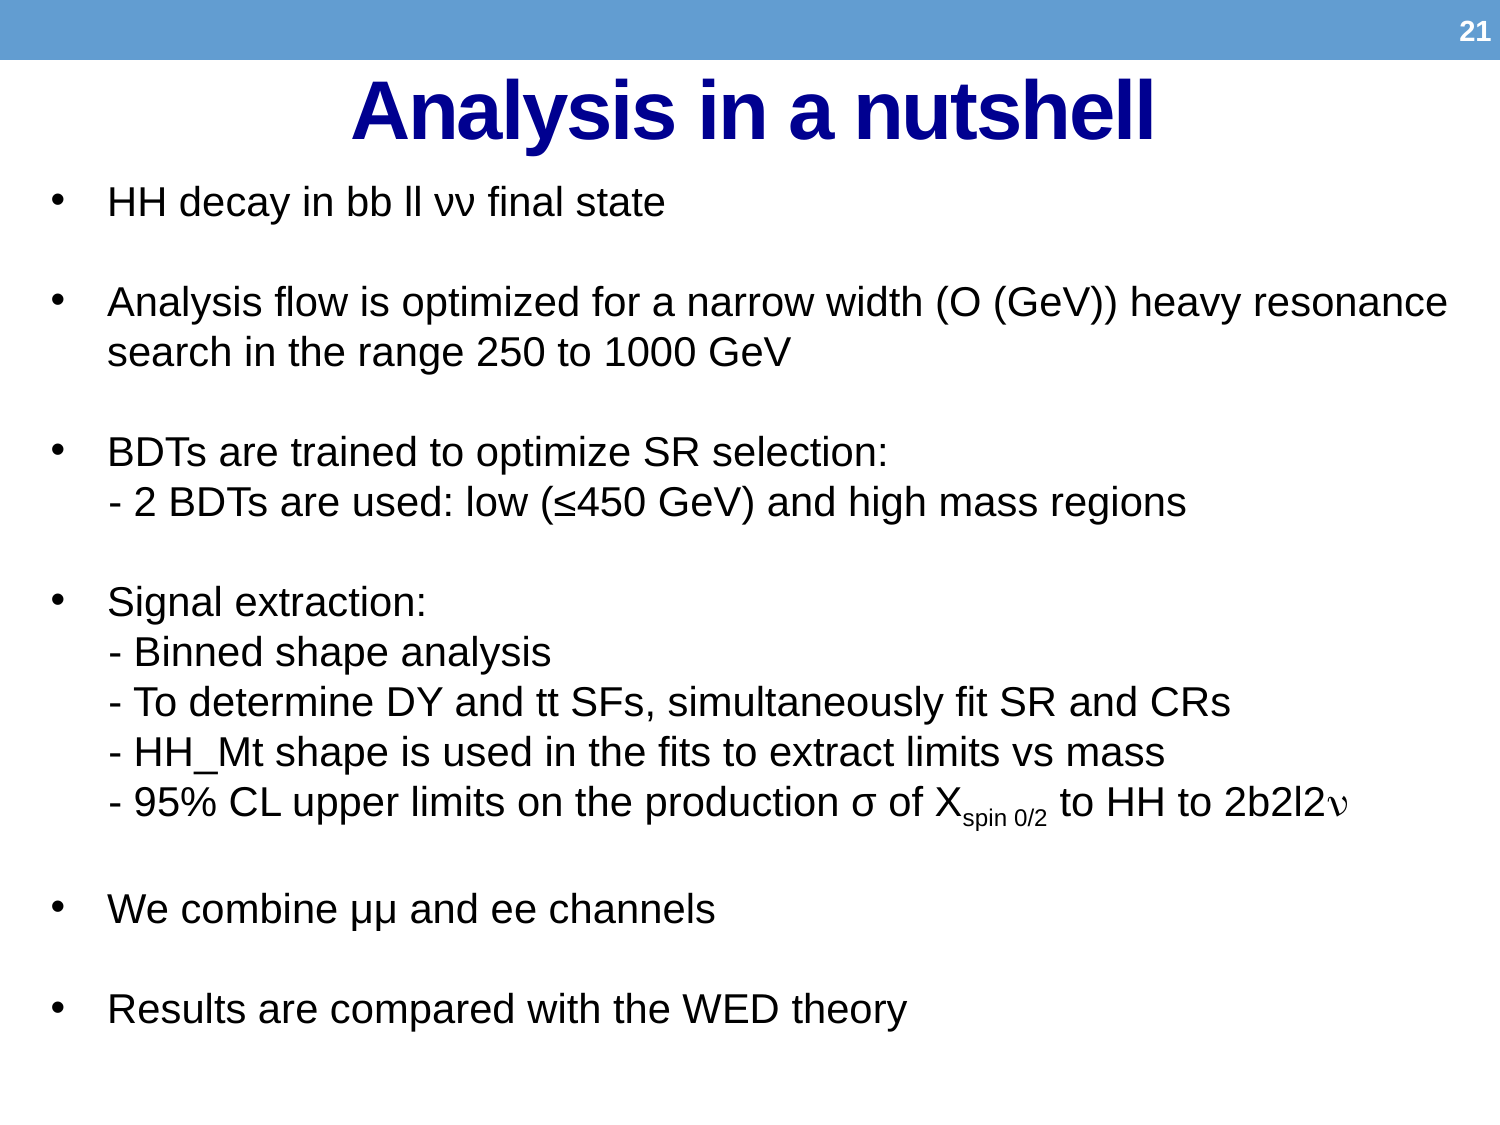

21
# Analysis in a nutshell
HH decay in bb ll νν final state

Analysis flow is optimized for a narrow width (O (GeV)) heavy resonance search in the range 250 to 1000 GeV

BDTs are trained to optimize SR selection:
     - 2 BDTs are used: low (≤450 GeV) and high mass regions

Signal extraction:
     - Binned shape analysis
     - To determine DY and tt SFs, simultaneously fit SR and CRs
     - HH_Mt shape is used in the fits to extract limits vs mass
     - 95% CL upper limits on the production σ of Xspin 0/2 to HH to 2b2l2ν

We combine μμ and ee channels

Results are compared with the WED theory